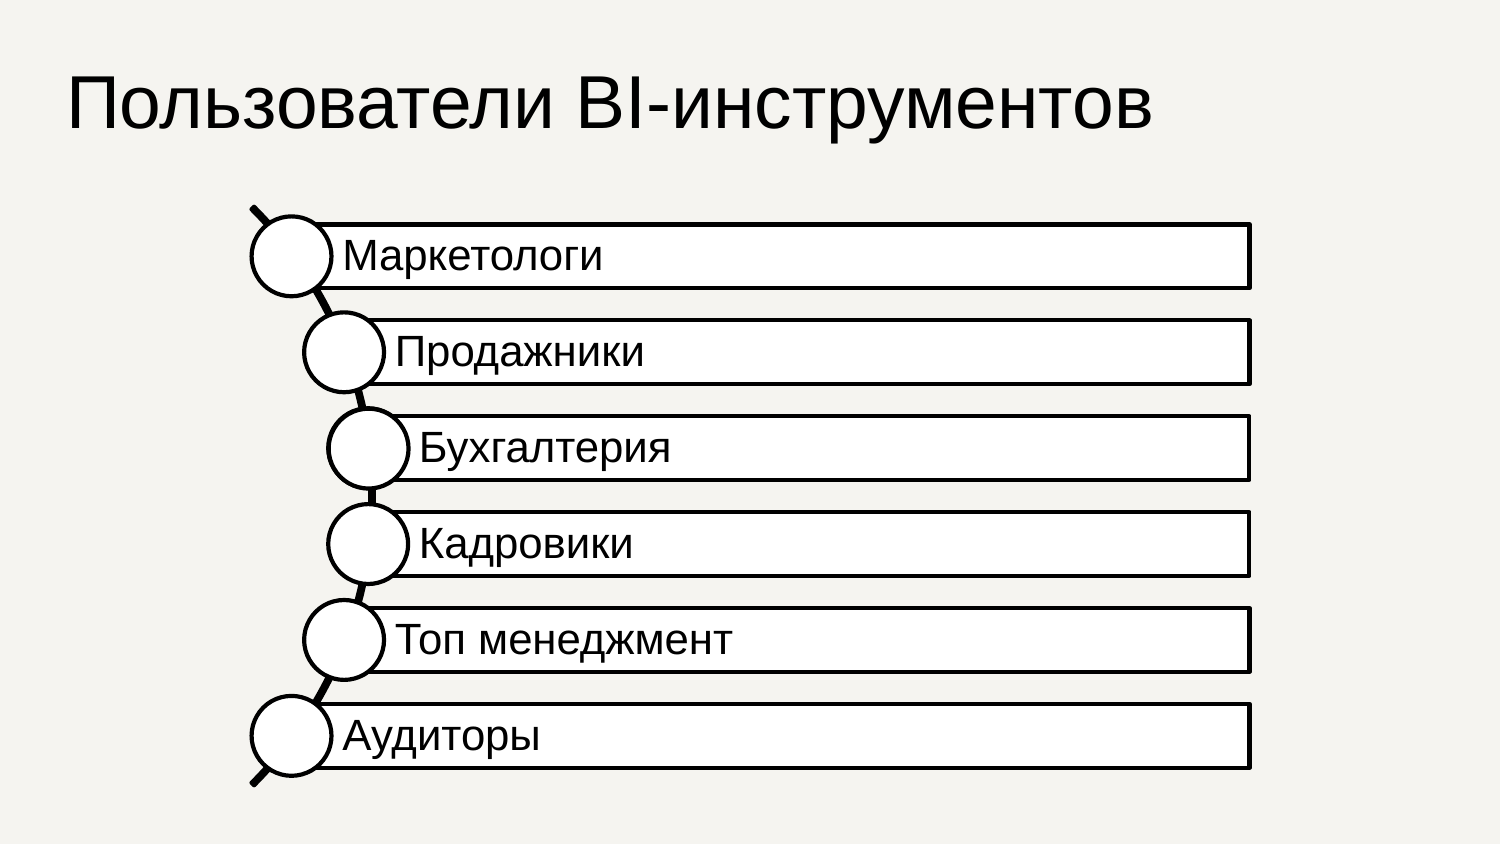

# Пользователи BI-инструментов

Маркетологи

Продажники

Бухгалтерия

Кадровики

Топ менеджмент

Аудиторы